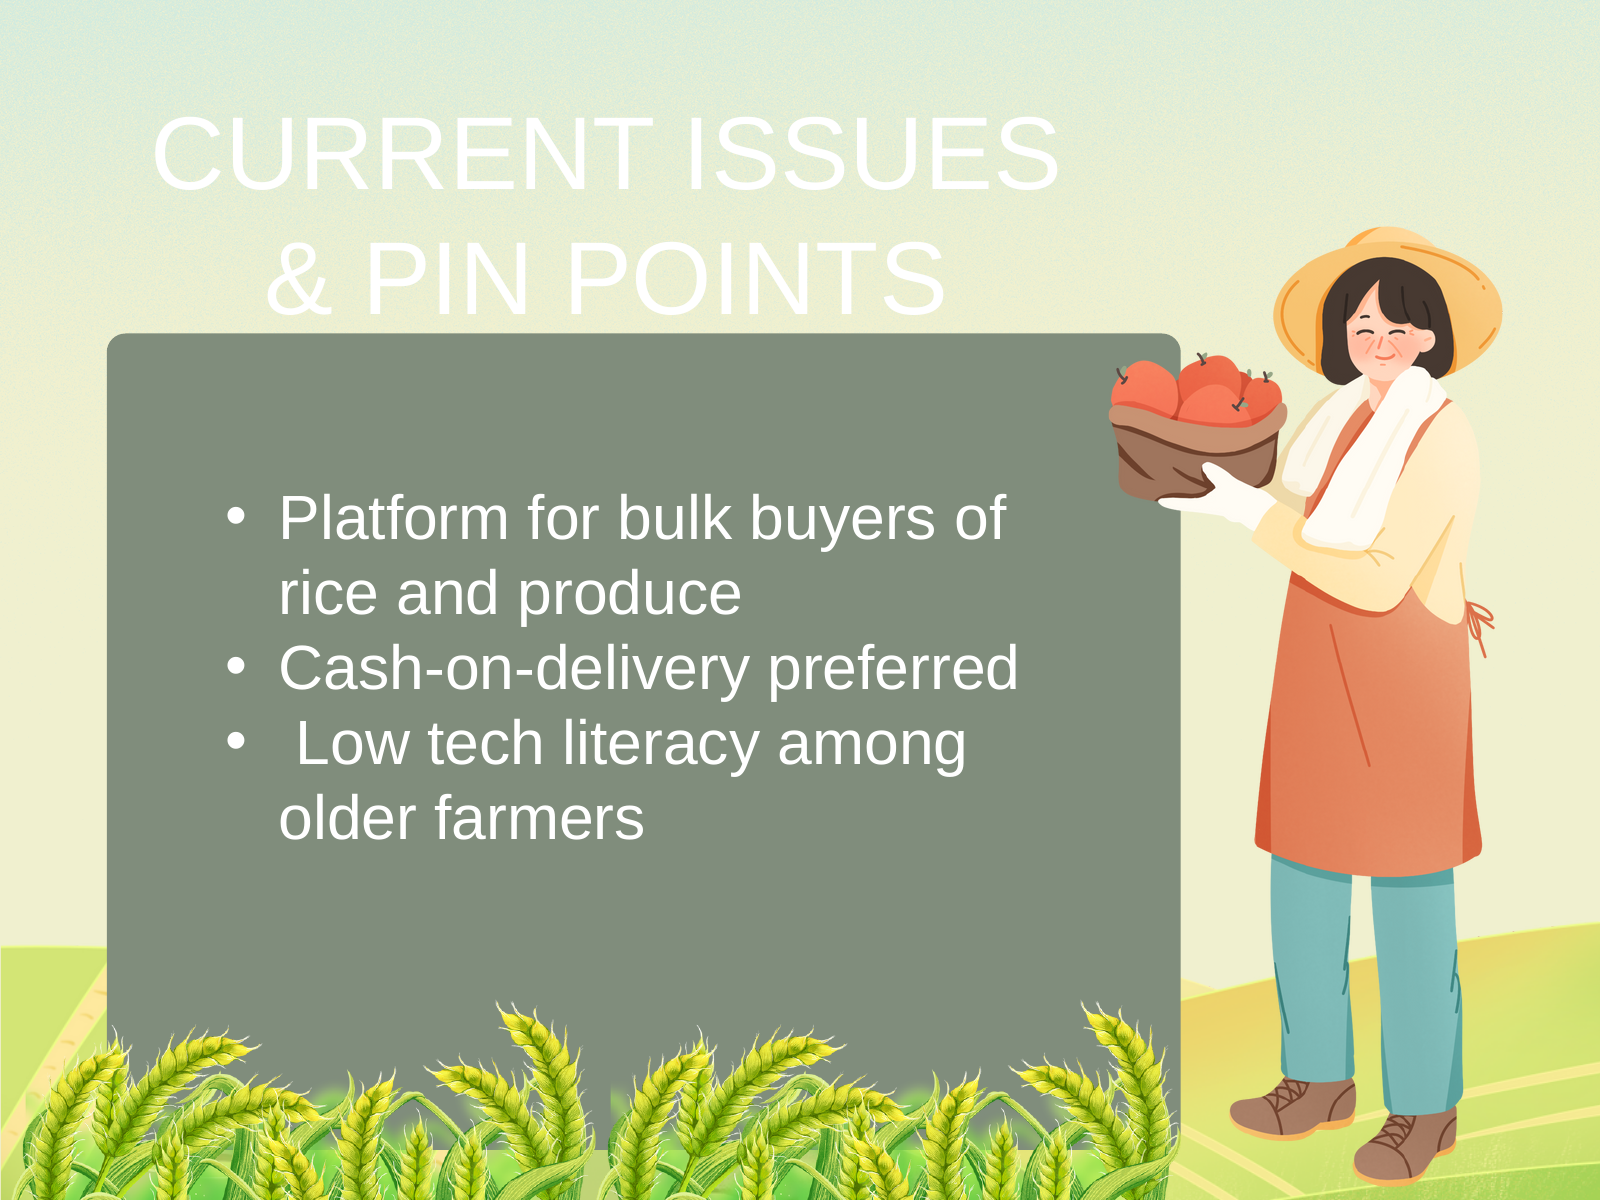

CURRENT ISSUES & PIN POINTS

Platform for bulk buyers of rice and produce
Cash-on-delivery preferred
 Low tech literacy among older farmers